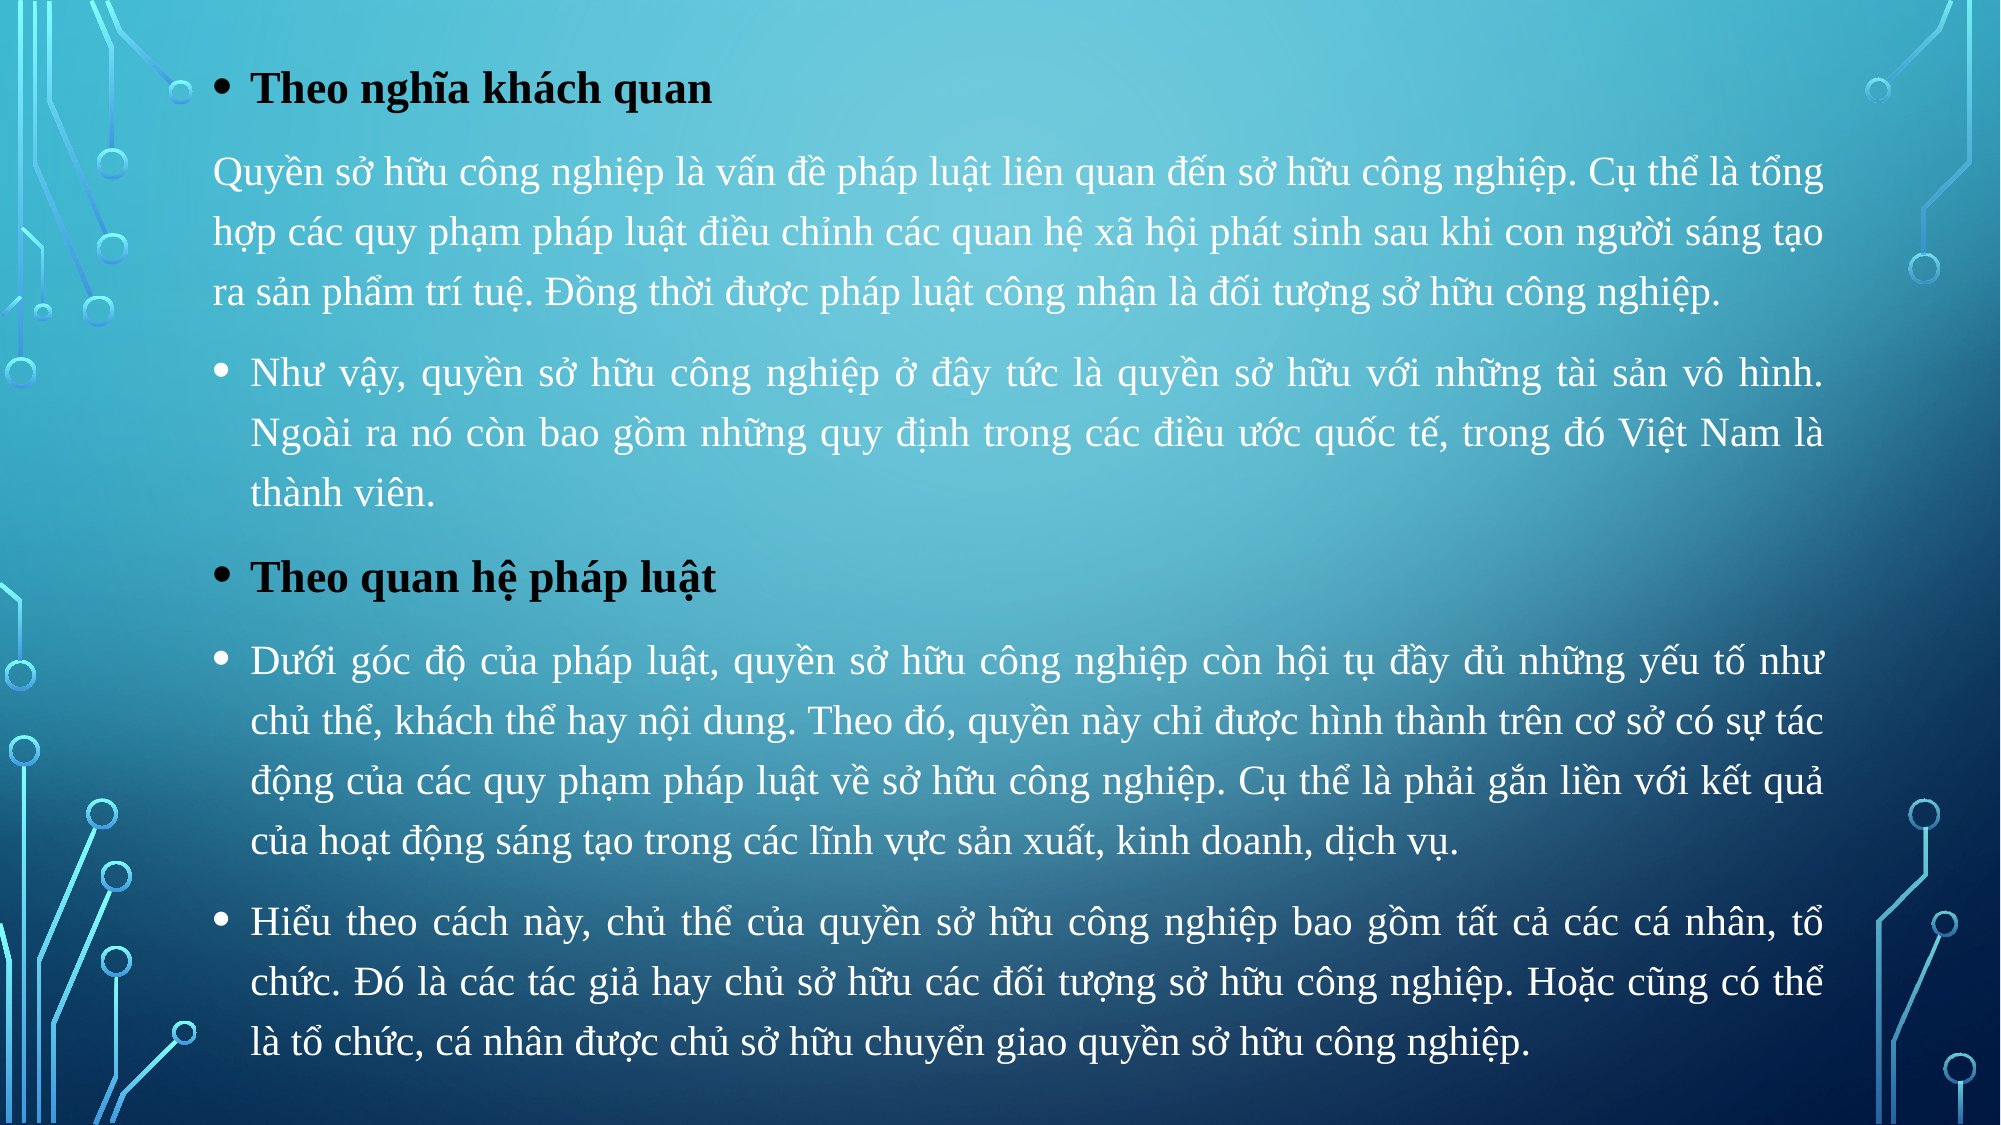

Theo nghĩa khách quan
Quyền sở hữu công nghiệp là vấn đề pháp luật liên quan đến sở hữu công nghiệp. Cụ thể là tổng hợp các quy phạm pháp luật điều chỉnh các quan hệ xã hội phát sinh sau khi con người sáng tạo ra sản phẩm trí tuệ. Đồng thời được pháp luật công nhận là đối tượng sở hữu công nghiệp.
Như vậy, quyền sở hữu công nghiệp ở đây tức là quyền sở hữu với những tài sản vô hình. Ngoài ra nó còn bao gồm những quy định trong các điều ước quốc tế, trong đó Việt Nam là thành viên.
Theo quan hệ pháp luật
Dưới góc độ của pháp luật, quyền sở hữu công nghiệp còn hội tụ đầy đủ những yếu tố như chủ thể, khách thể hay nội dung. Theo đó, quyền này chỉ được hình thành trên cơ sở có sự tác động của các quy phạm pháp luật về sở hữu công nghiệp. Cụ thể là phải gắn liền với kết quả của hoạt động sáng tạo trong các lĩnh vực sản xuất, kinh doanh, dịch vụ.
Hiểu theo cách này, chủ thể của quyền sở hữu công nghiệp bao gồm tất cả các cá nhân, tổ chức. Đó là các tác giả hay chủ sở hữu các đối tượng sở hữu công nghiệp. Hoặc cũng có thể là tổ chức, cá nhân được chủ sở hữu chuyển giao quyền sở hữu công nghiệp.